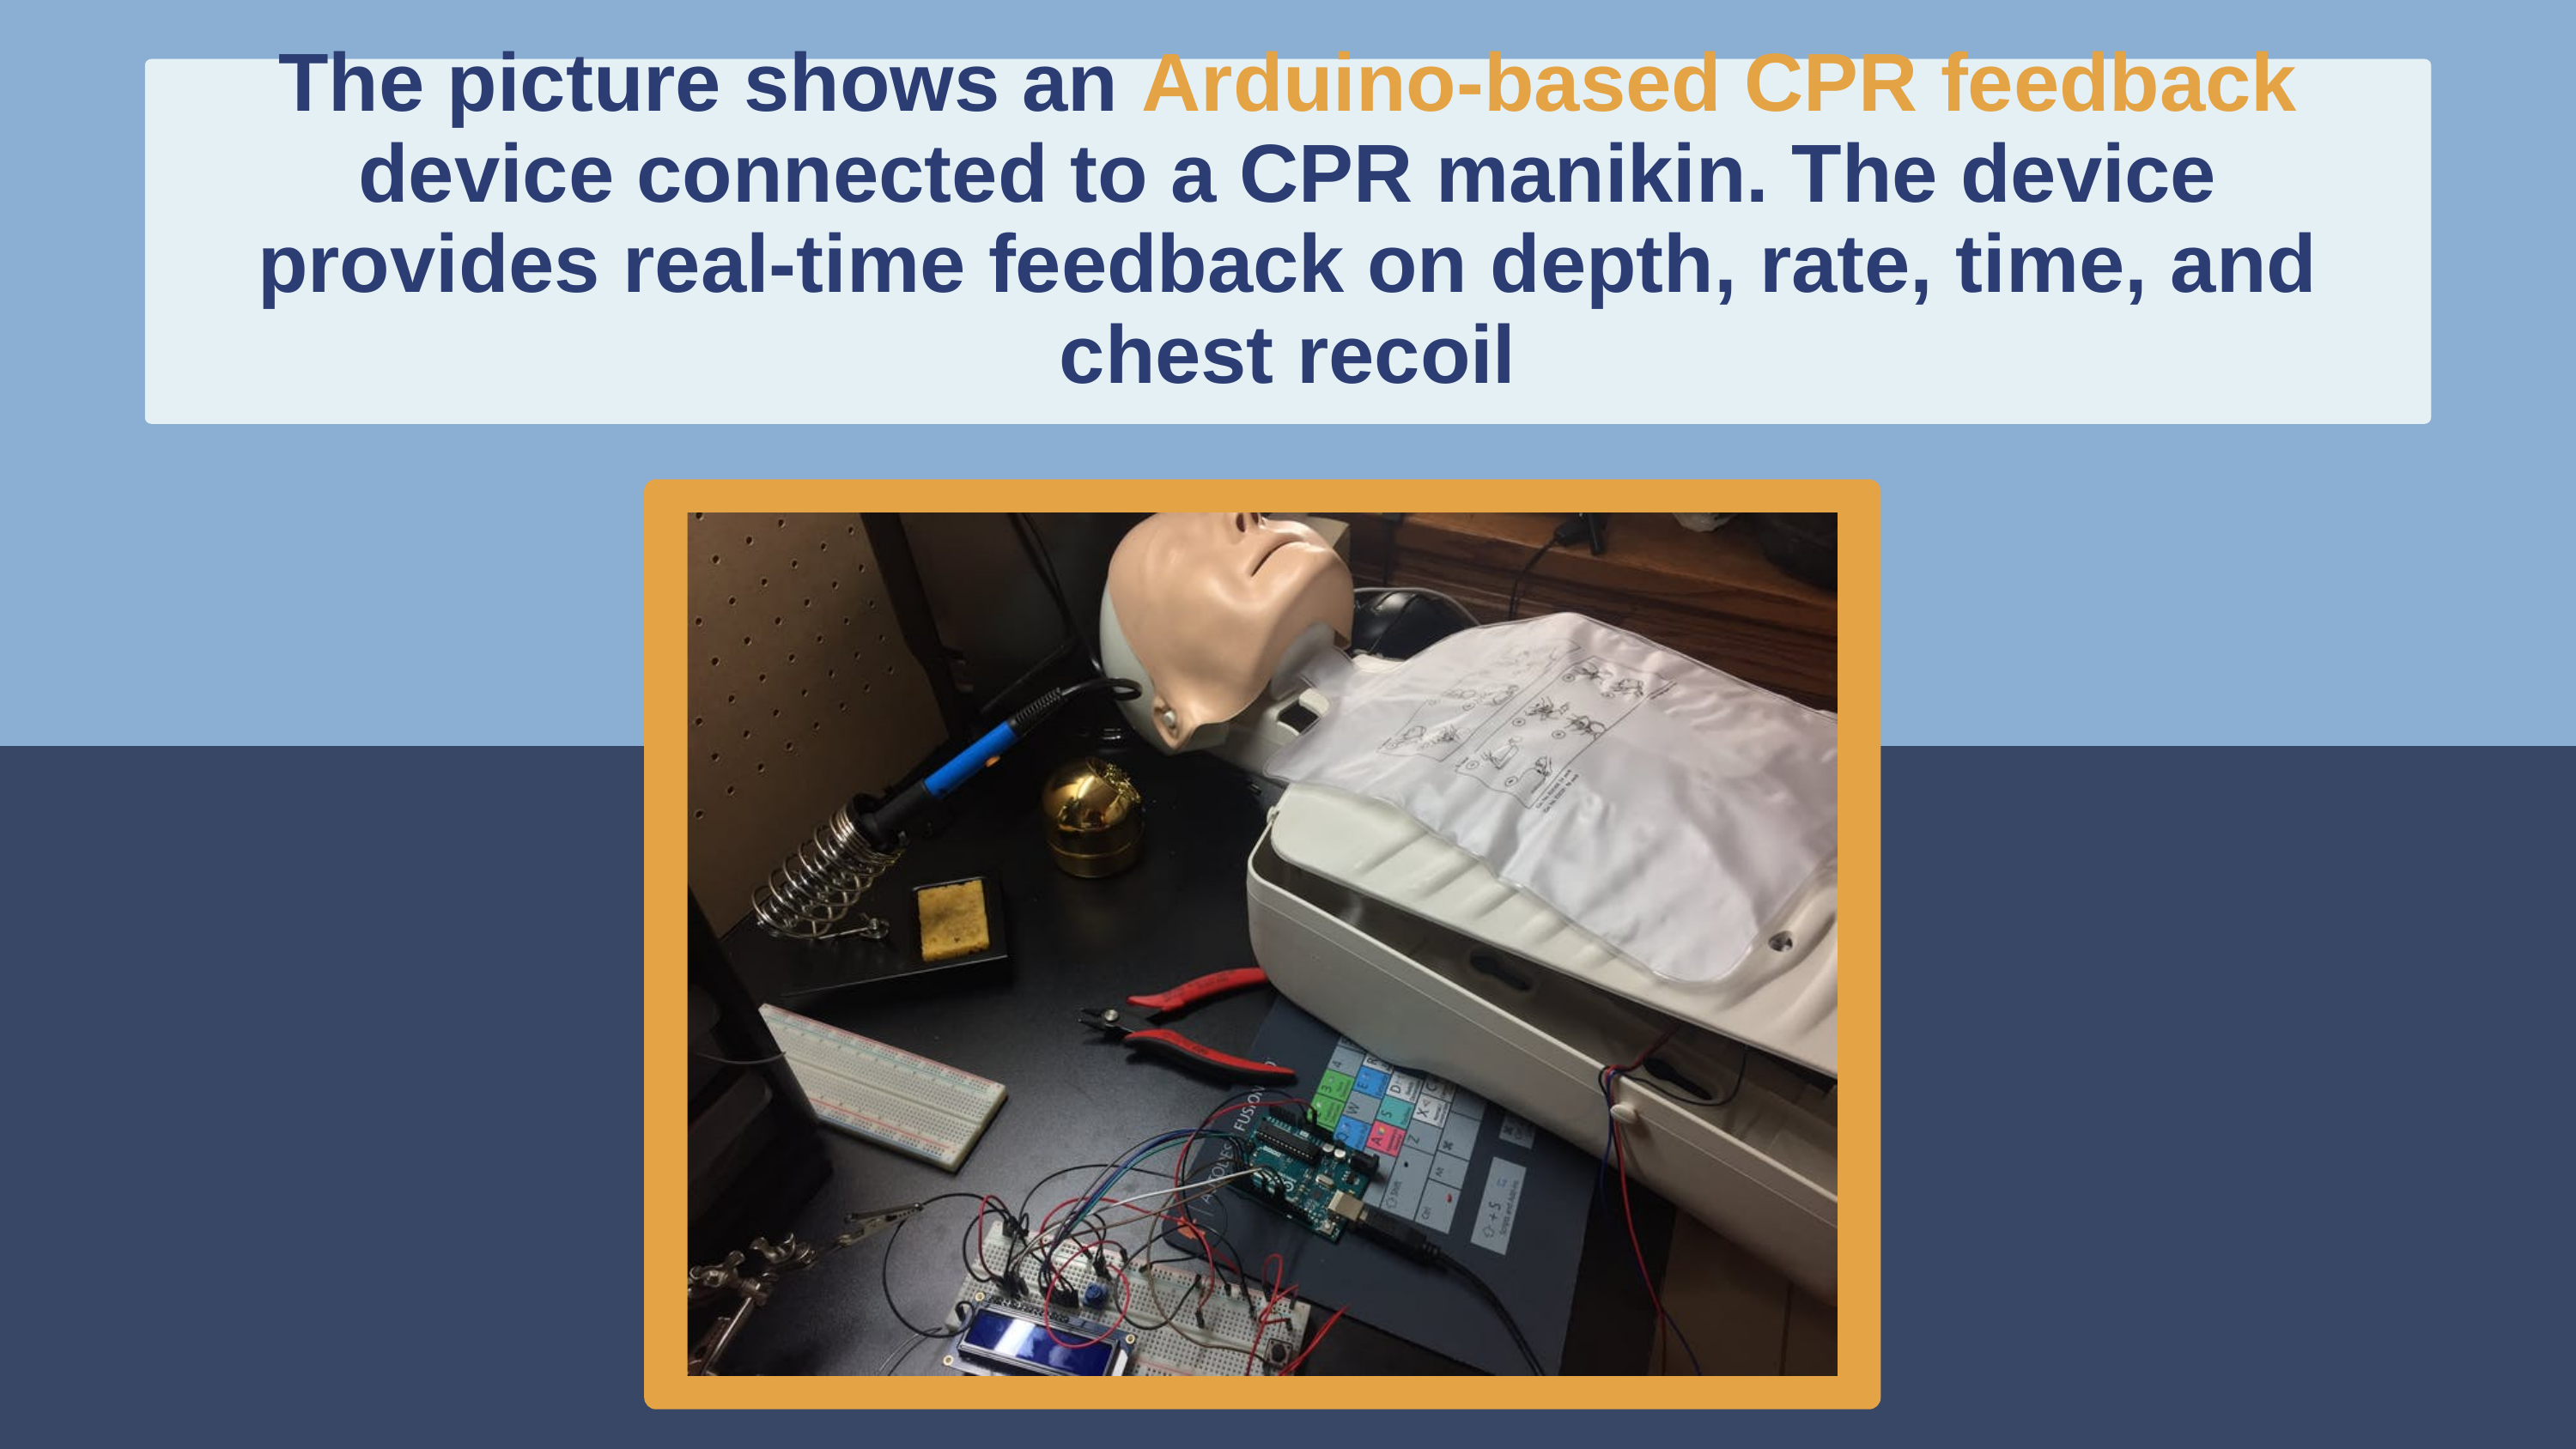

The picture shows an Arduino-based CPR feedback device connected to a CPR manikin. The device provides real-time feedback on depth, rate, time, and chest recoil